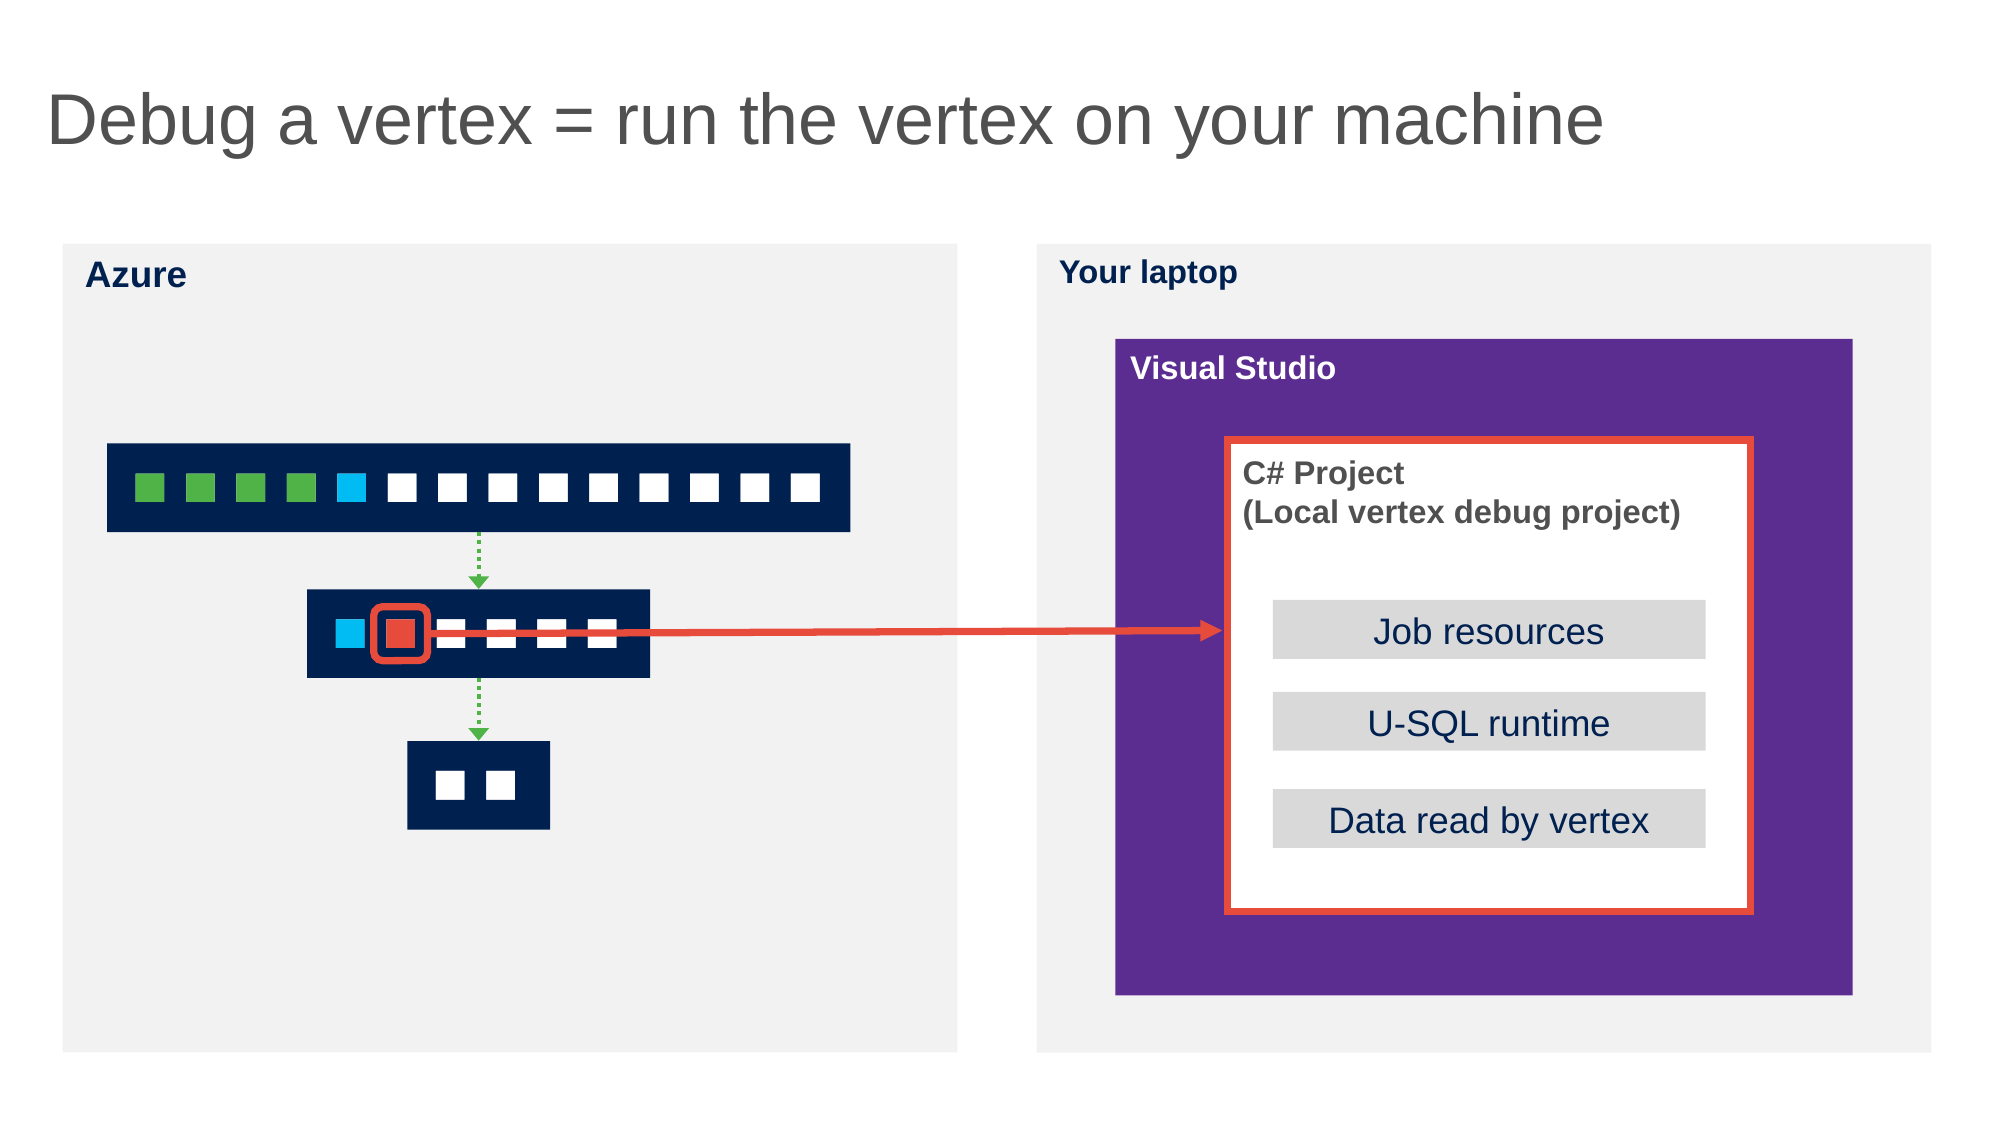

# Debug a vertex = run the vertex on your machine
Azure
Your laptop
Visual Studio
C# Project
(Local vertex debug project)

Job resources

U-SQL runtime
Data read by vertex